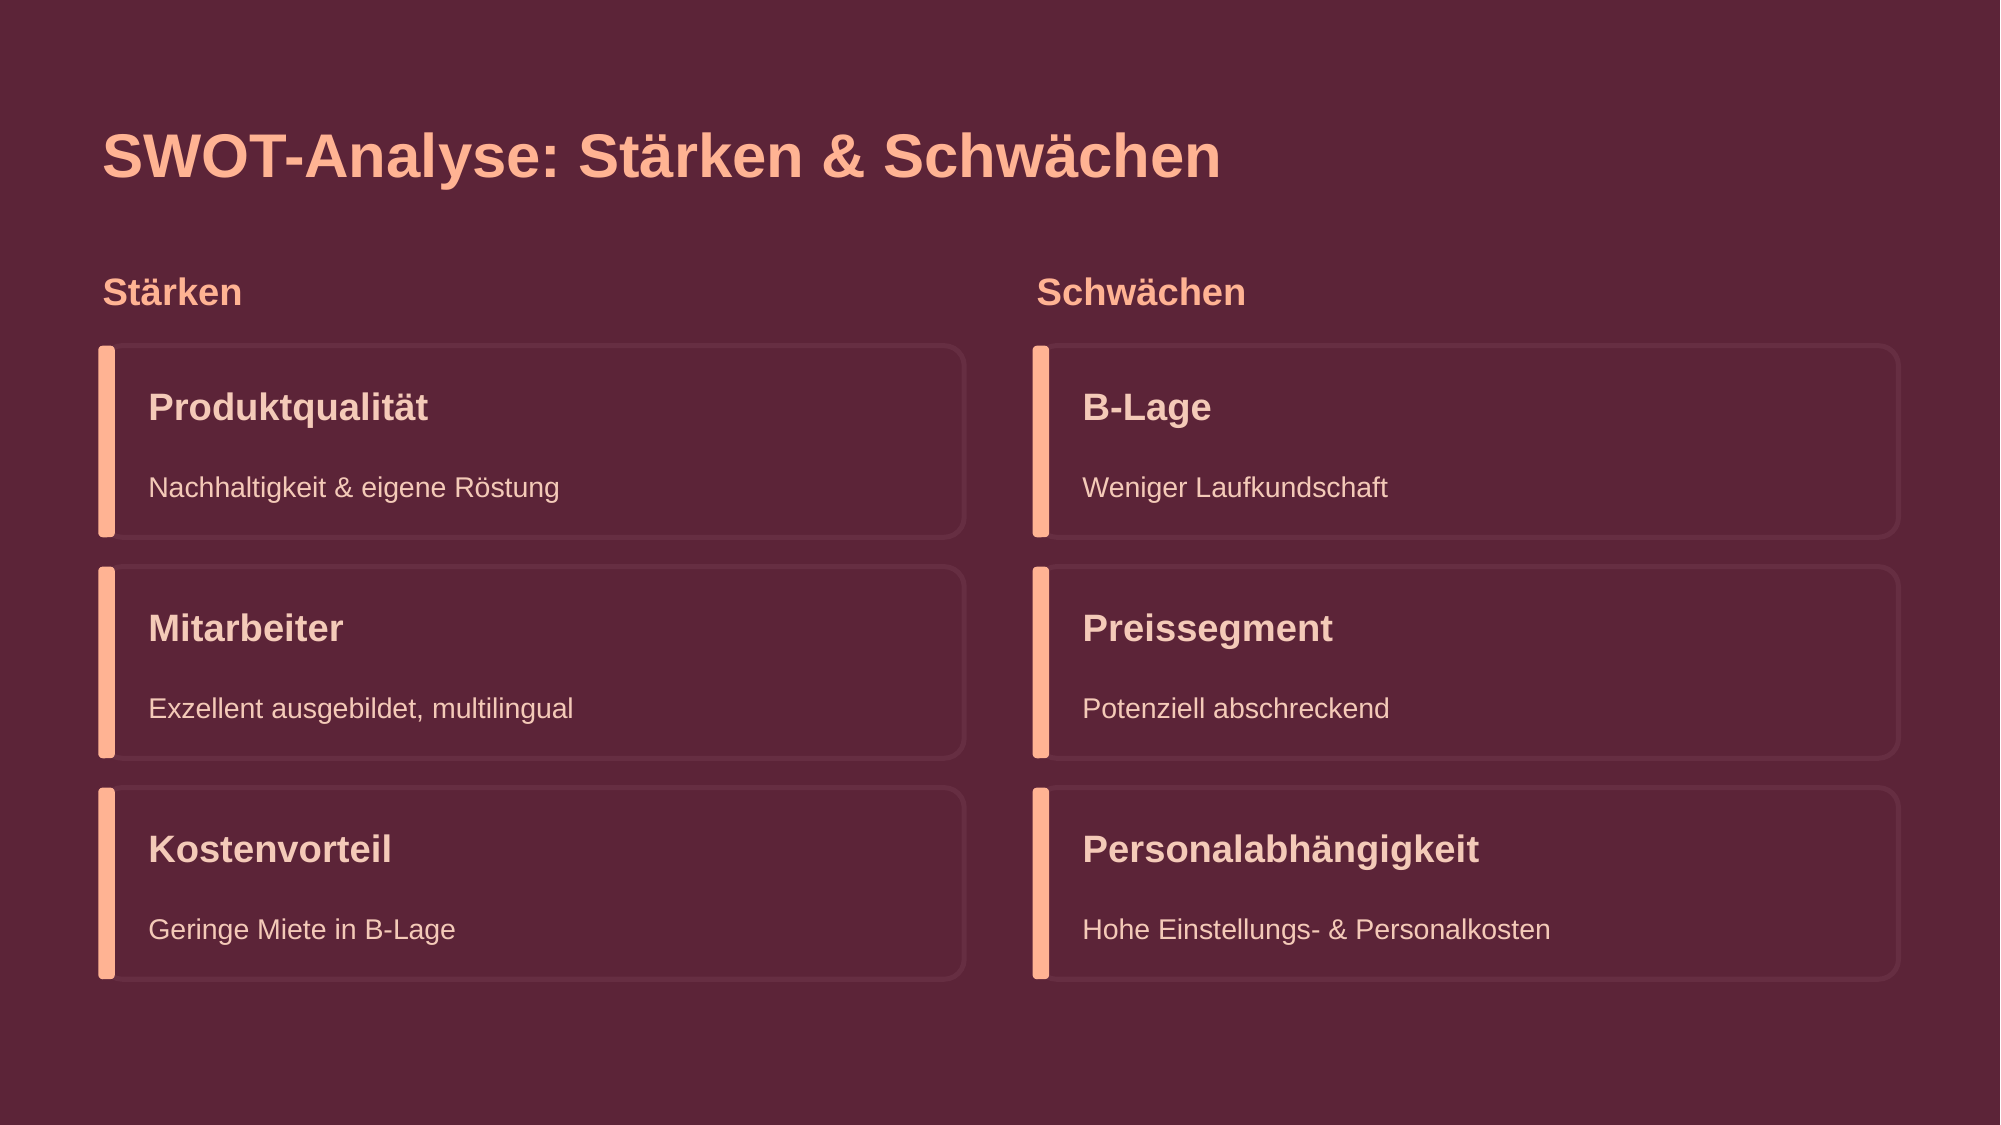

SWOT-Analyse: Stärken & Schwächen
Stärken
Schwächen

Produktqualität
B-Lage
Nachhaltigkeit & eigene Röstung
Weniger Laufkundschaft

Mitarbeiter
Preissegment
Exzellent ausgebildet, multilingual
Potenziell abschreckend

Kostenvorteil
Personalabhängigkeit
Geringe Miete in B-Lage
Hohe Einstellungs- & Personalkosten